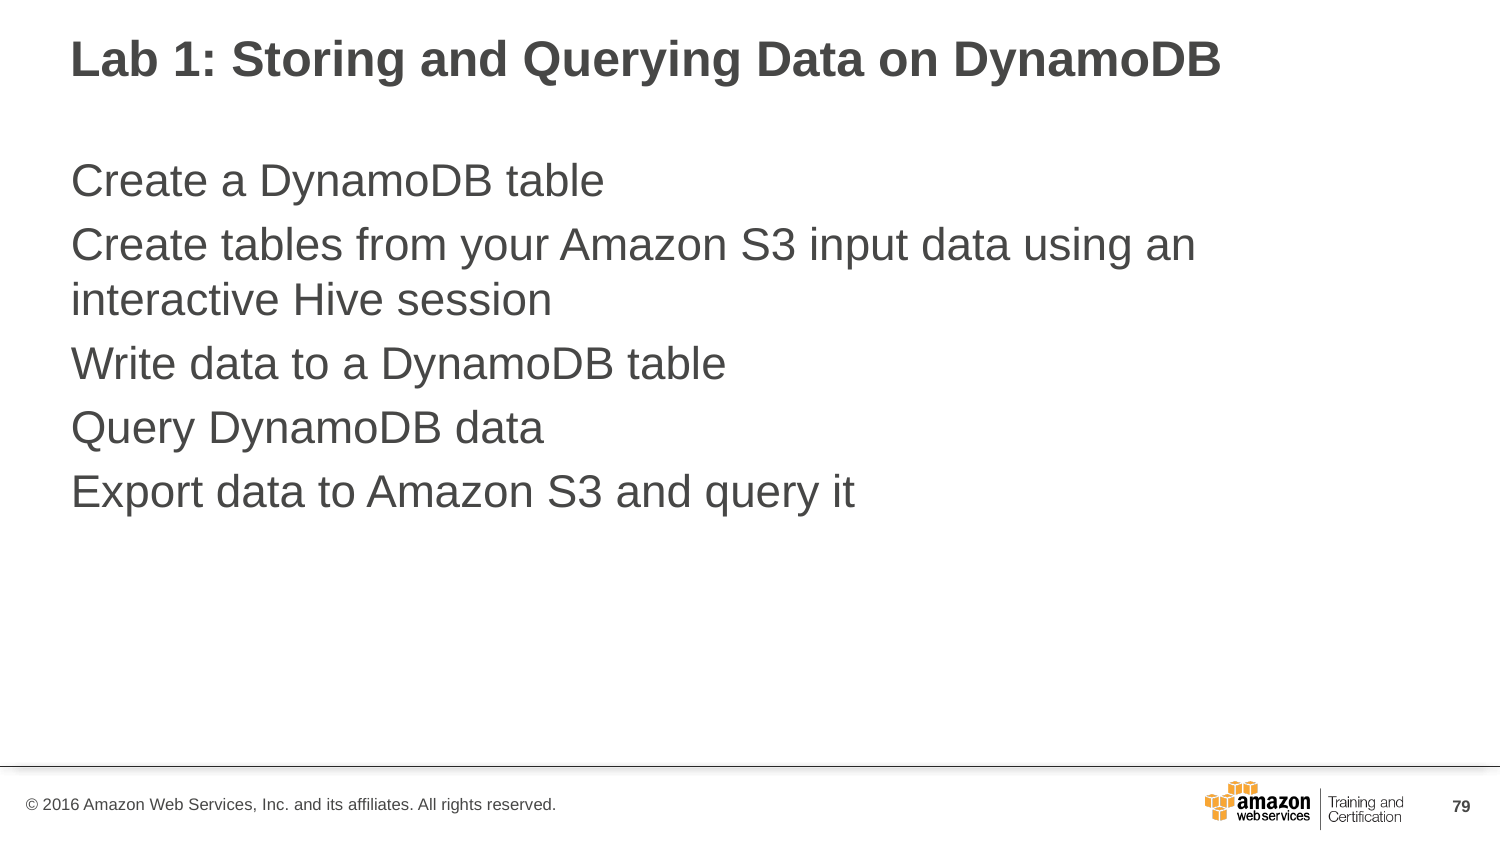

# Lab 1: Storing and Querying Data on DynamoDB
Create a DynamoDB table
Create tables from your Amazon S3 input data using an interactive Hive session
Write data to a DynamoDB table
Query DynamoDB data
Export data to Amazon S3 and query it